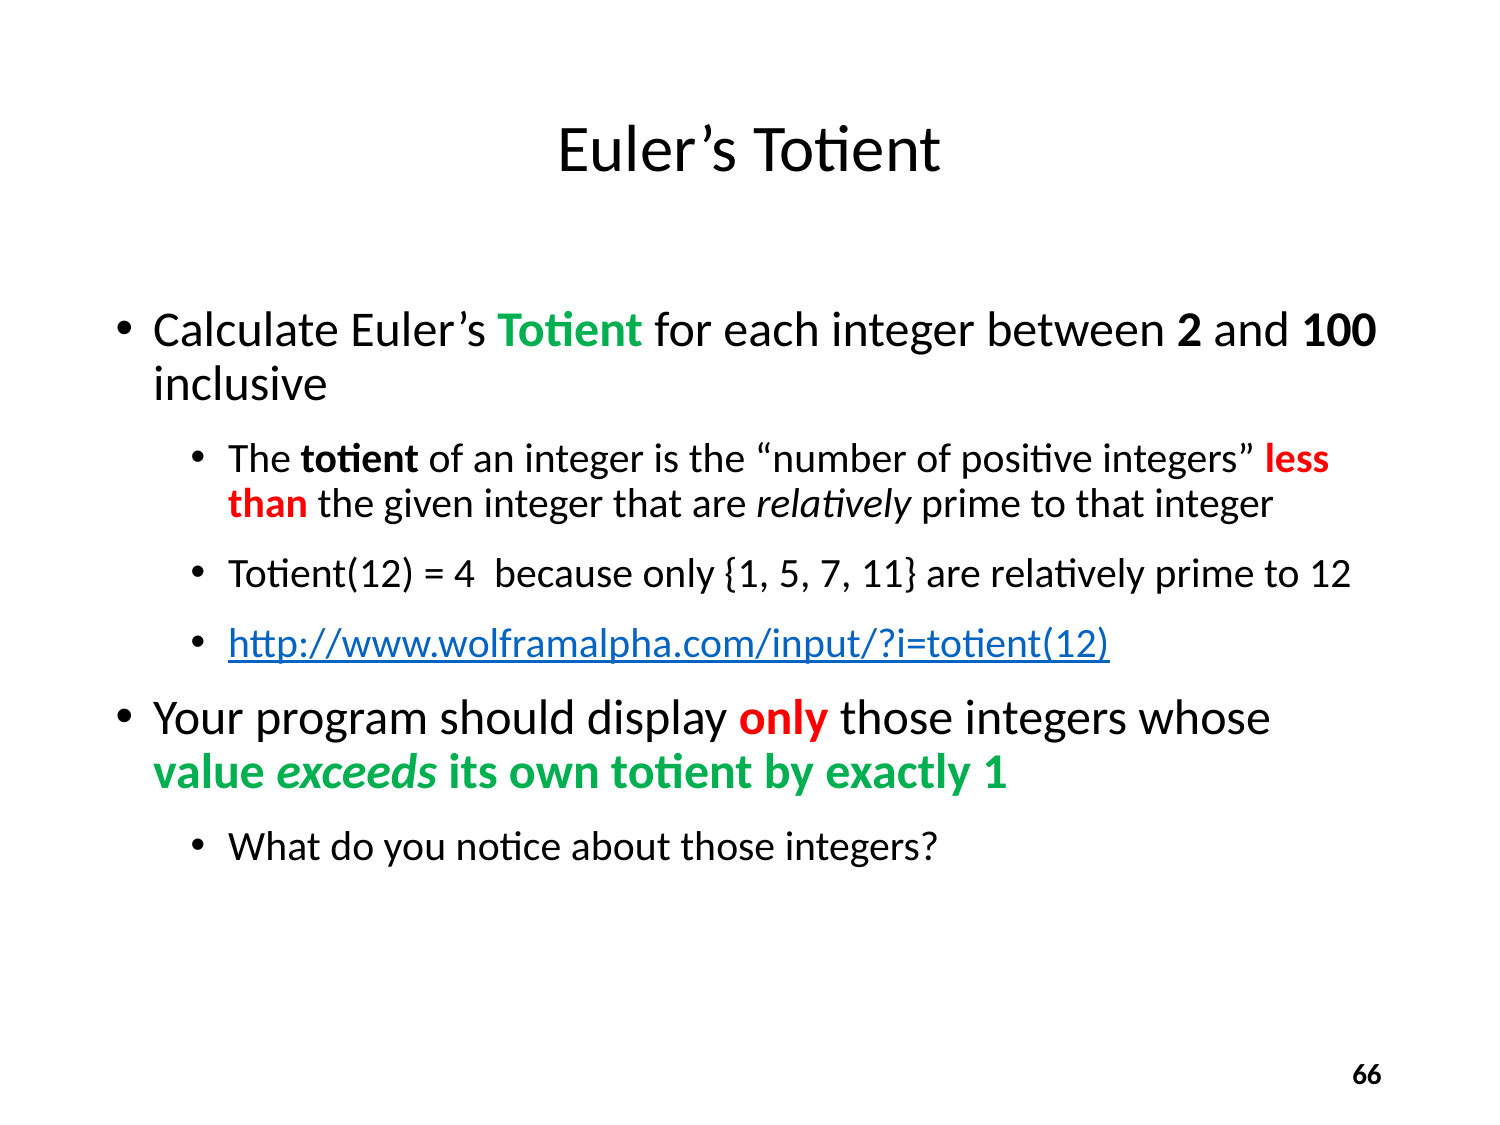

# Euler’s Totient
Calculate Euler’s Totient for each integer between 2 and 100 inclusive
The totient of an integer is the “number of positive integers” less than the given integer that are relatively prime to that integer
Totient(12) = 4  because only {1, 5, 7, 11} are relatively prime to 12
http://www.wolframalpha.com/input/?i=totient(12)
Your program should display only those integers whose value exceeds its own totient by exactly 1
What do you notice about those integers?
66